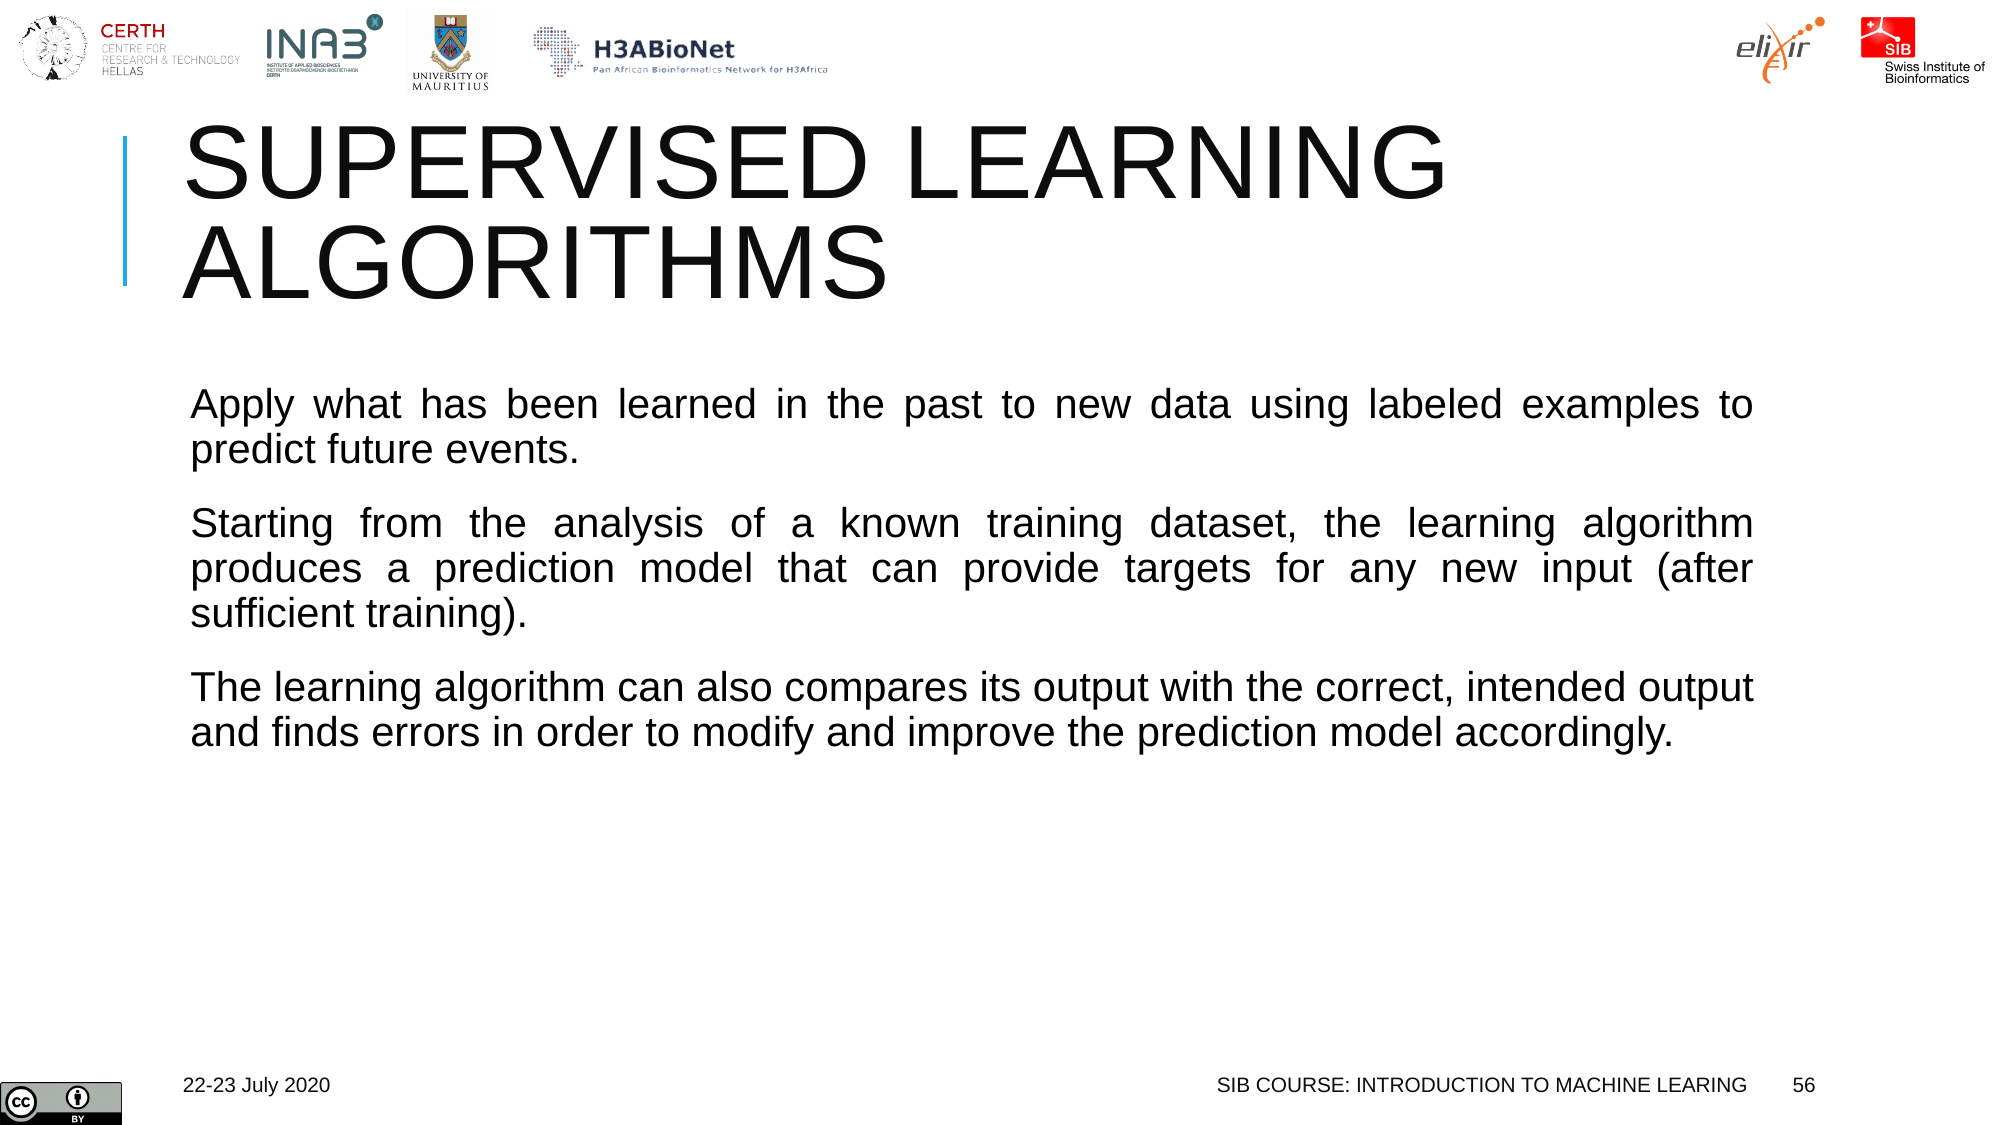

# Supervised learning algorithms
Apply what has been learned in the past to new data using labeled examples to predict future events.
Starting from the analysis of a known training dataset, the learning algorithm produces a prediction model that can provide targets for any new input (after sufficient training).
The learning algorithm can also compares its output with the correct, intended output and finds errors in order to modify and improve the prediction model accordingly.

22-23 July 2020
SIB Course: Introduction to Machine Learing
56